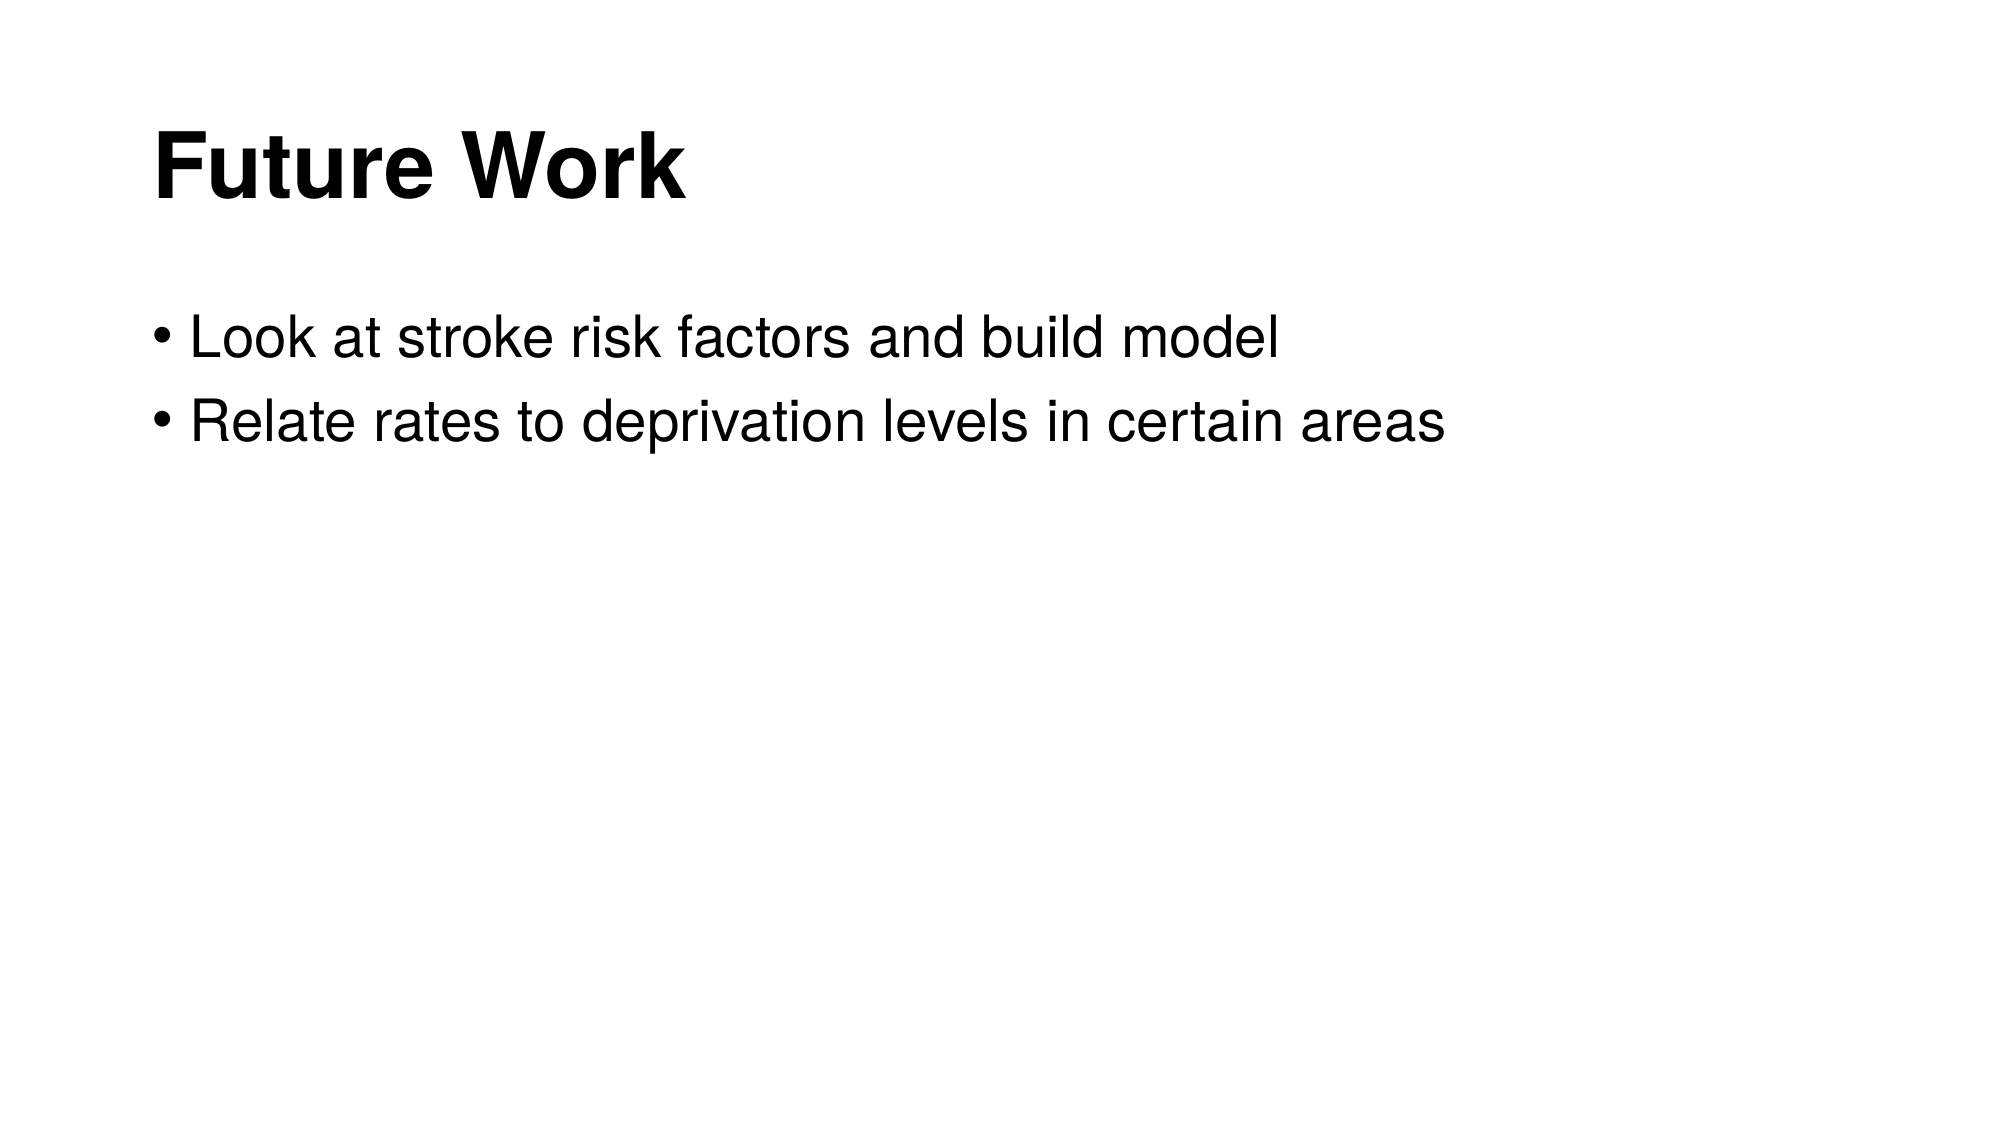

# Future Work
Look at stroke risk factors and build model
Relate rates to deprivation levels in certain areas